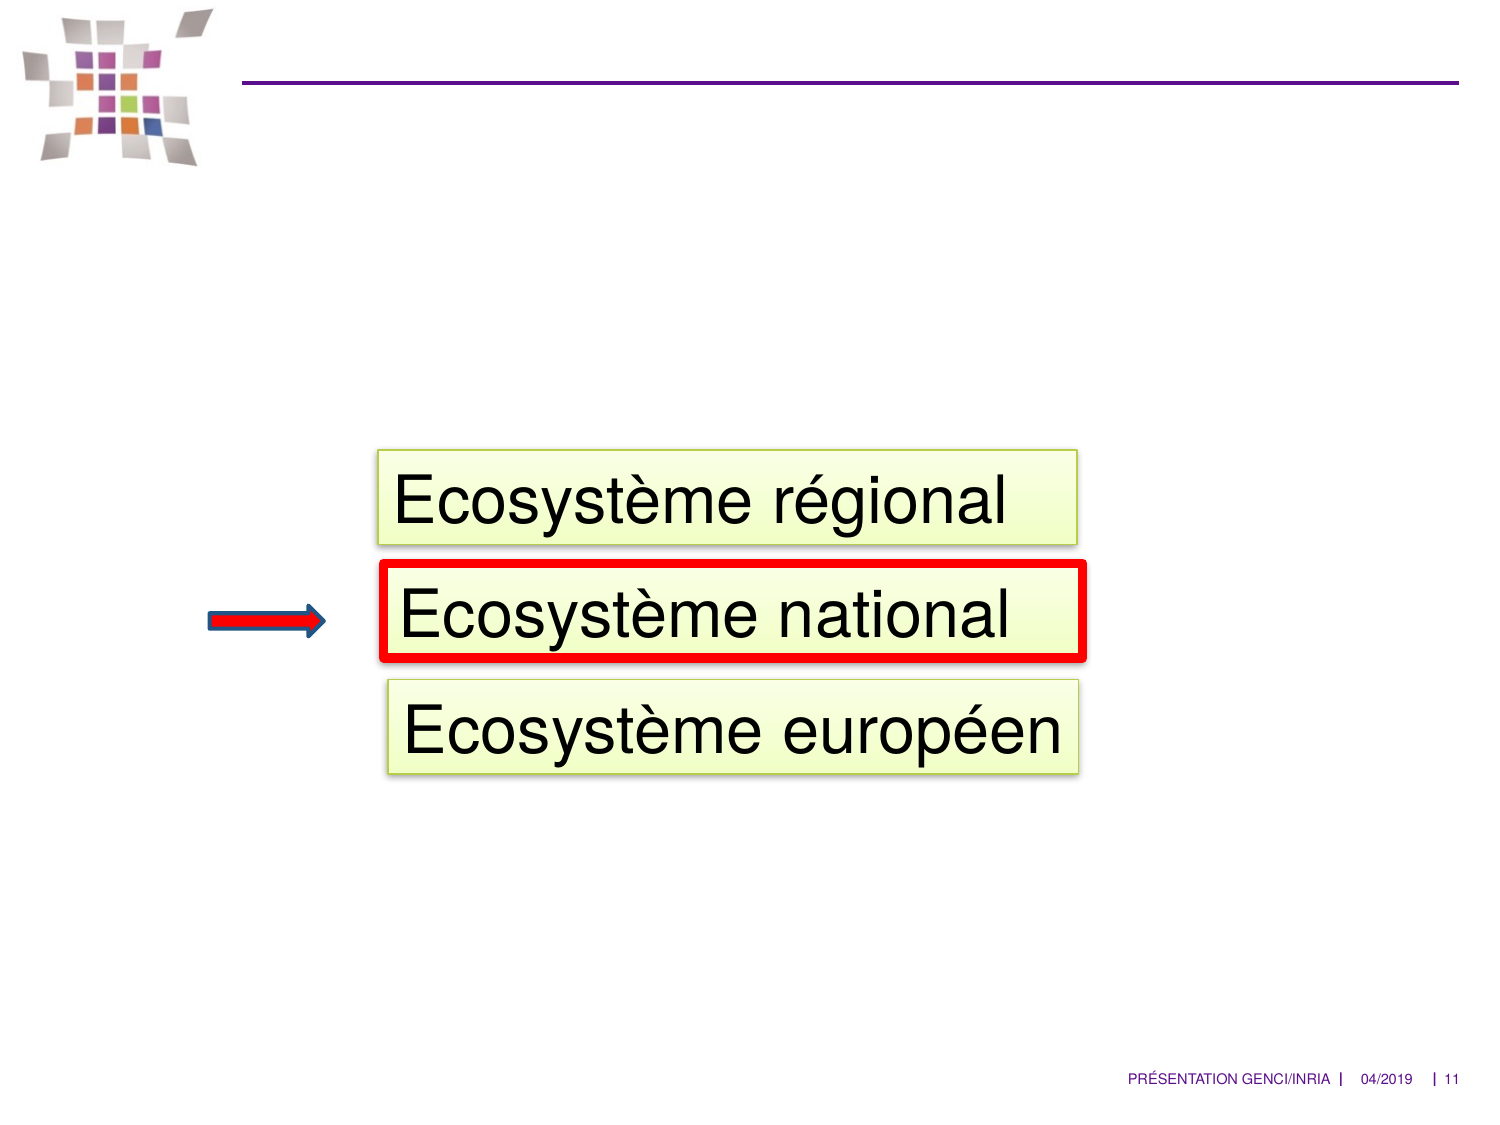

#

Ecosystème régional
Ecosystème national

Ecosystème européen
Présentation GENCI/INRIA
04/2019
11